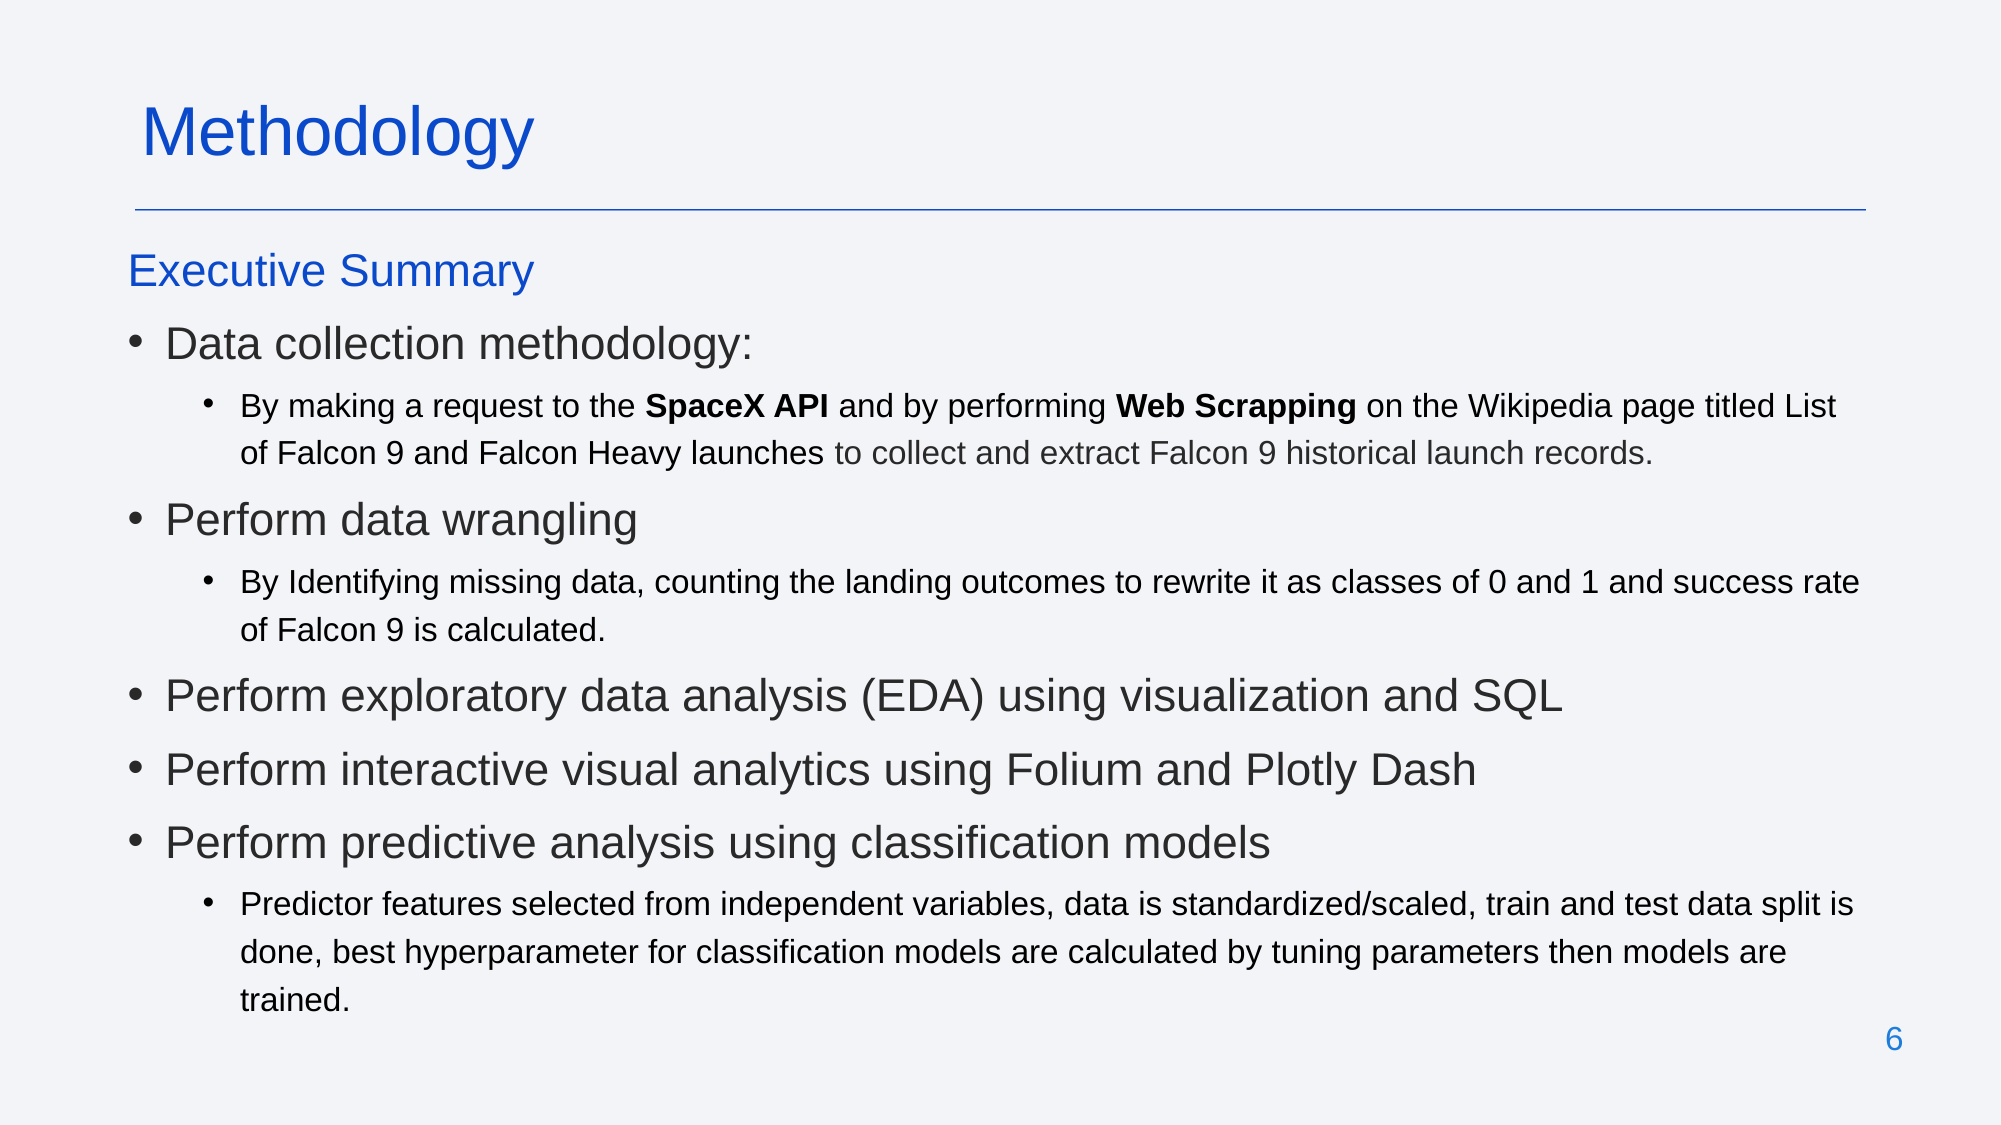

Methodology
Executive Summary
Data collection methodology:
By making a request to the SpaceX API and by performing Web Scrapping on the Wikipedia page titled List of Falcon 9 and Falcon Heavy launches to collect and extract Falcon 9 historical launch records.
Perform data wrangling
By Identifying missing data, counting the landing outcomes to rewrite it as classes of 0 and 1 and success rate of Falcon 9 is calculated.
Perform exploratory data analysis (EDA) using visualization and SQL
Perform interactive visual analytics using Folium and Plotly Dash
Perform predictive analysis using classification models
Predictor features selected from independent variables, data is standardized/scaled, train and test data split is done, best hyperparameter for classification models are calculated by tuning parameters then models are trained.

6